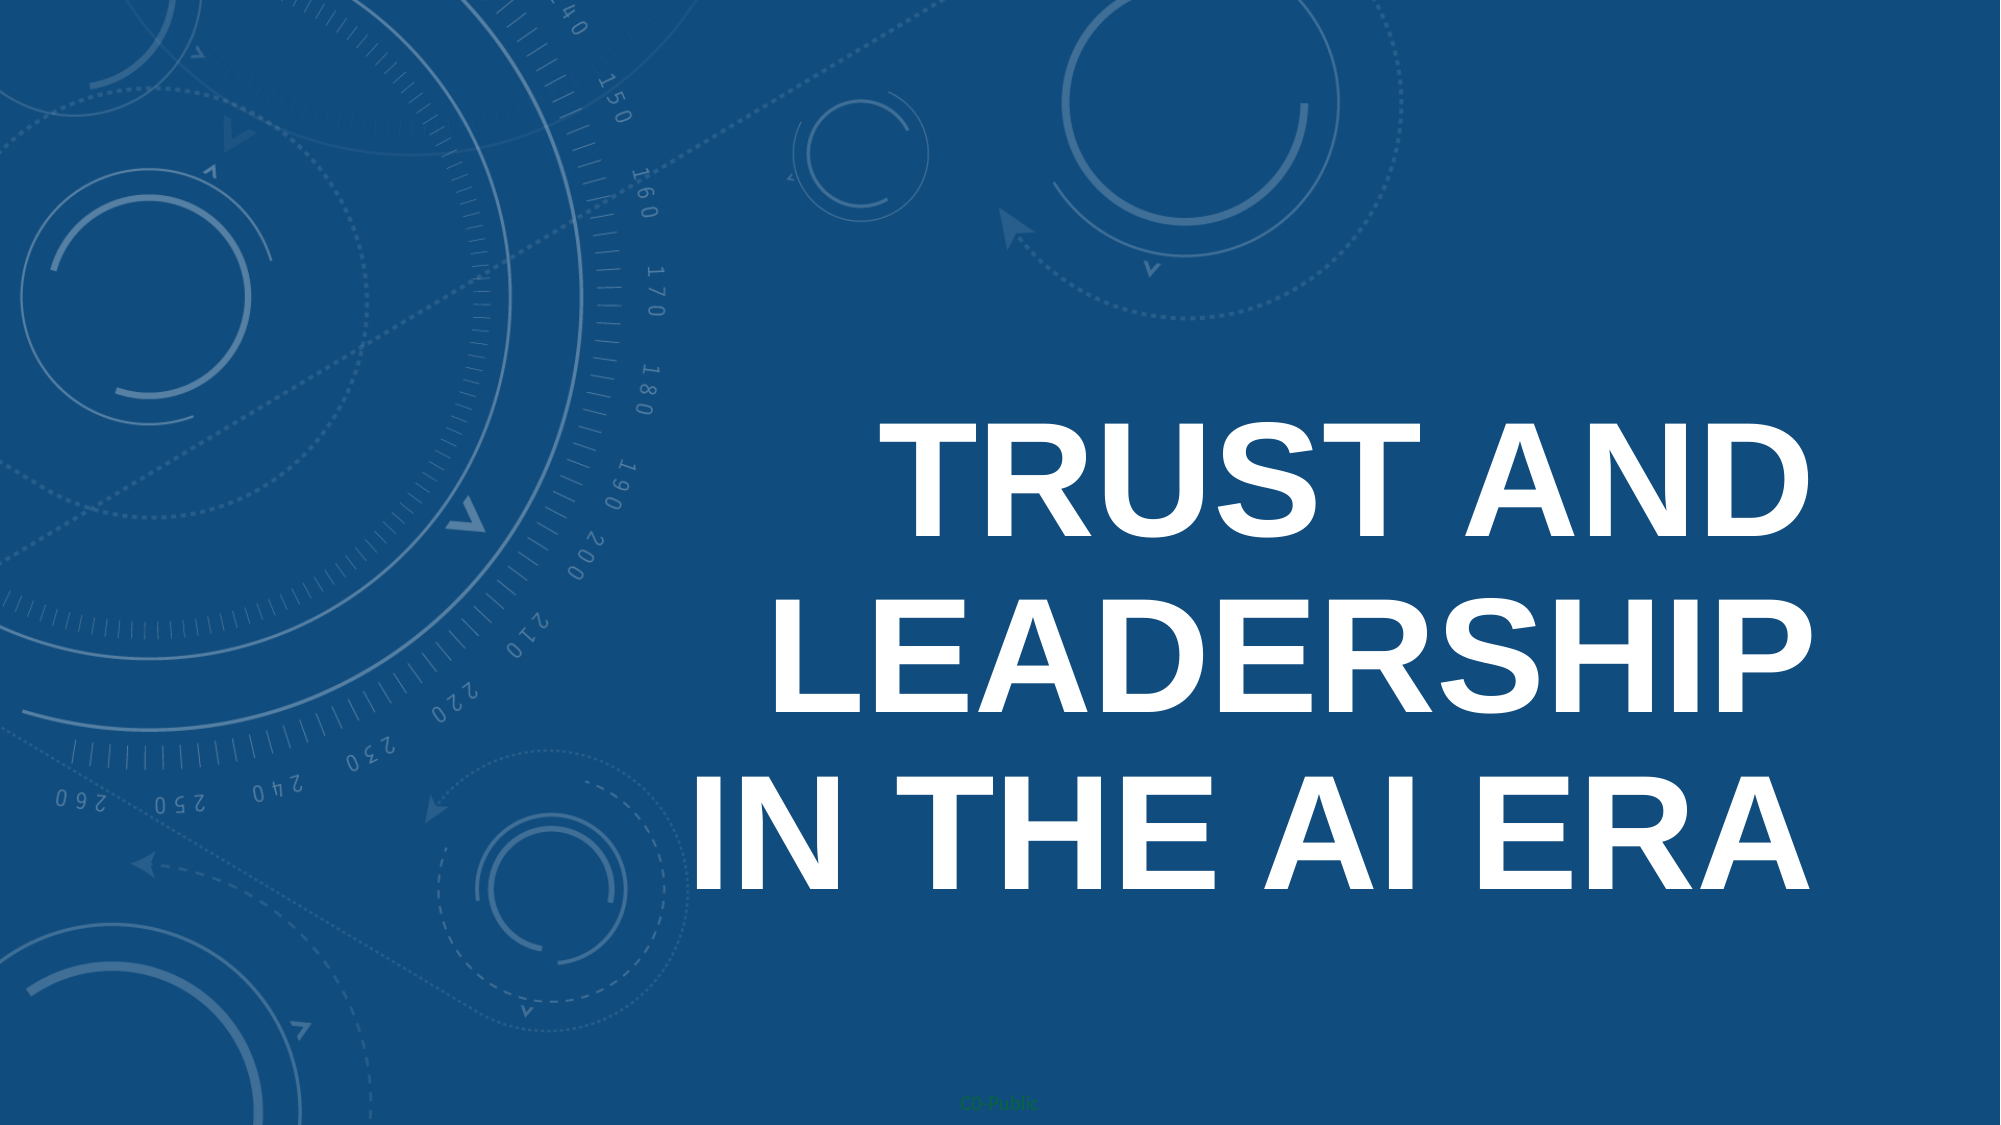

# Trust and Leadership in the AI Era